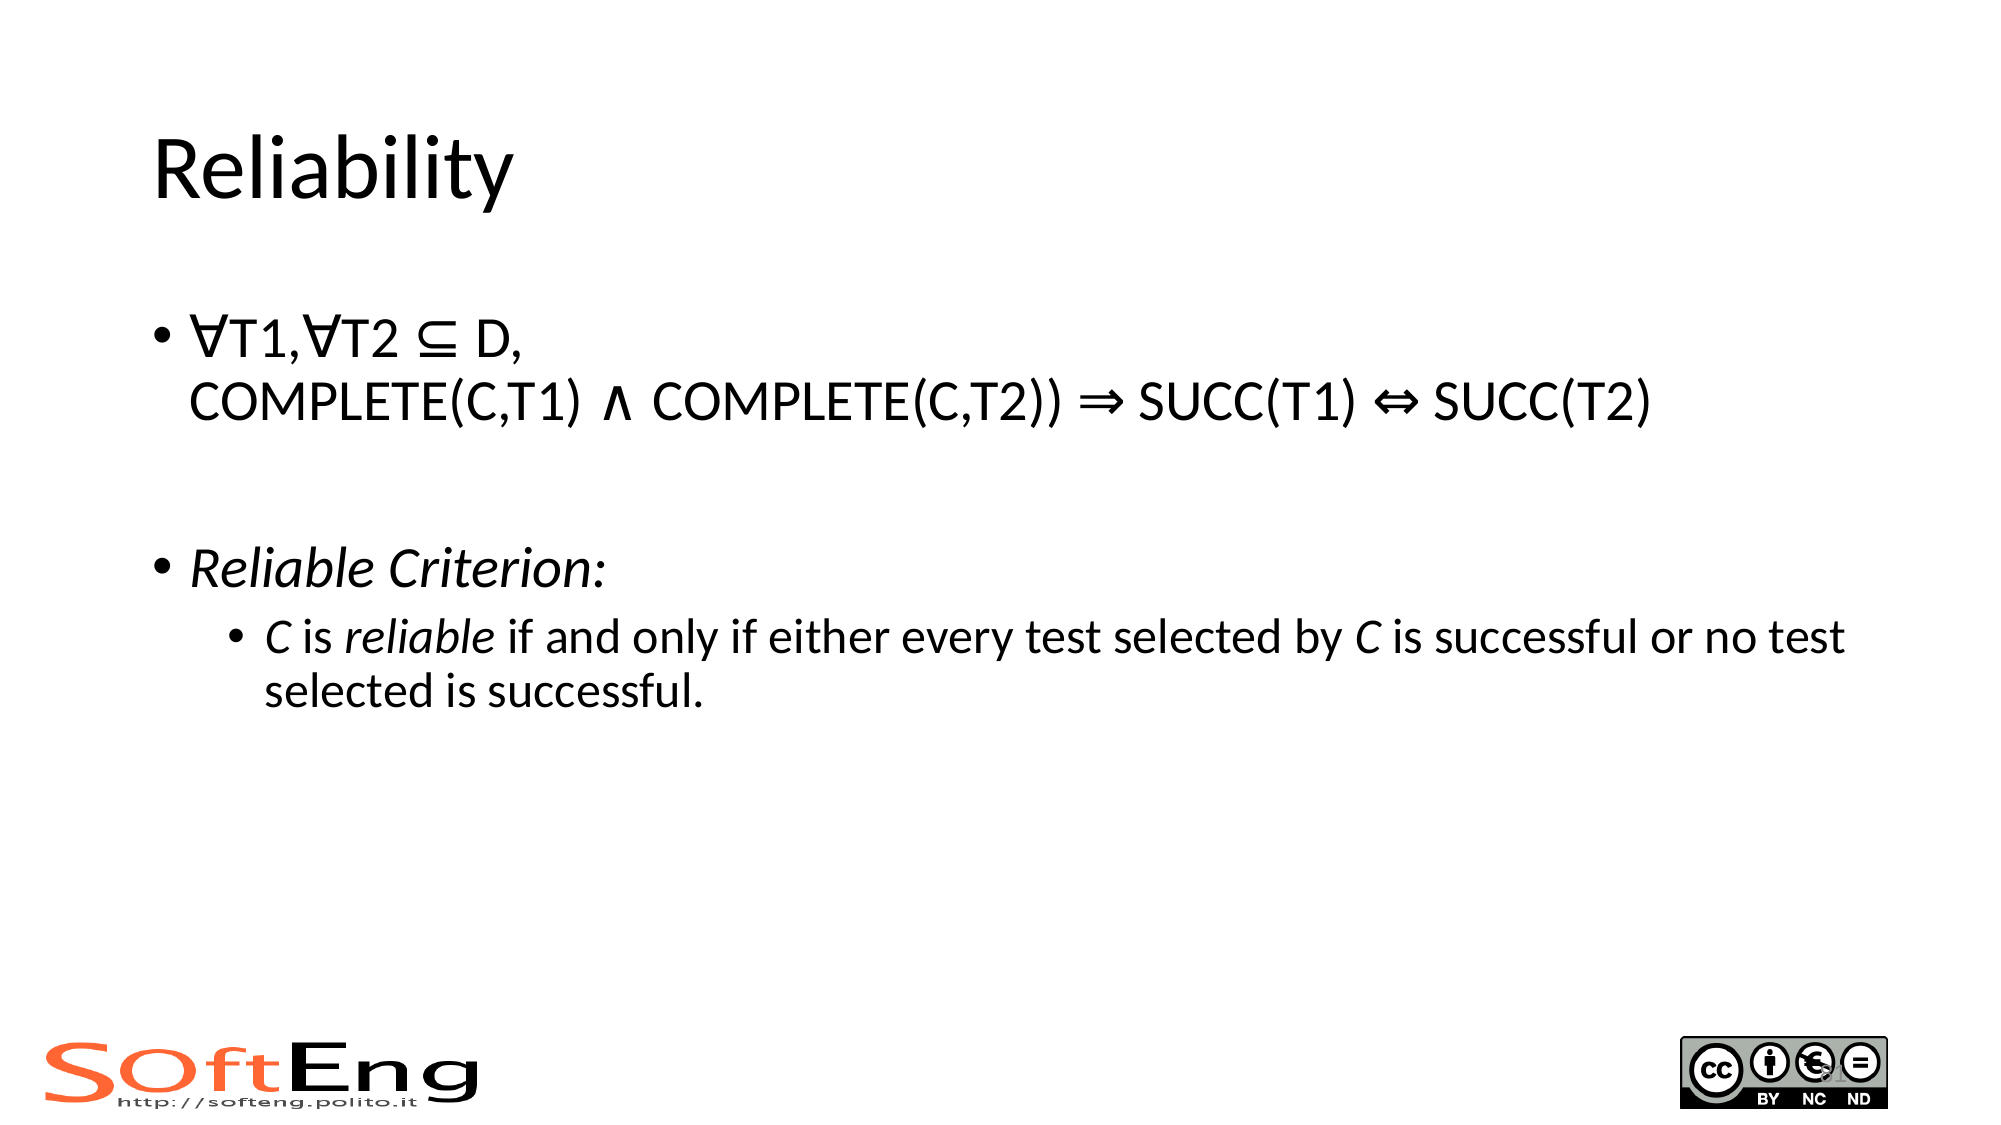

# Reliability
∀T1,∀T2 ⊆ D,
COMPLETE(C,T1) ∧ COMPLETE(C,T2)) ⇒ SUCC(T1) ⇔ SUCC(T2)

Reliable Criterion:
C is reliable if and only if either every test selected by C is successful or no test selected is successful.

81